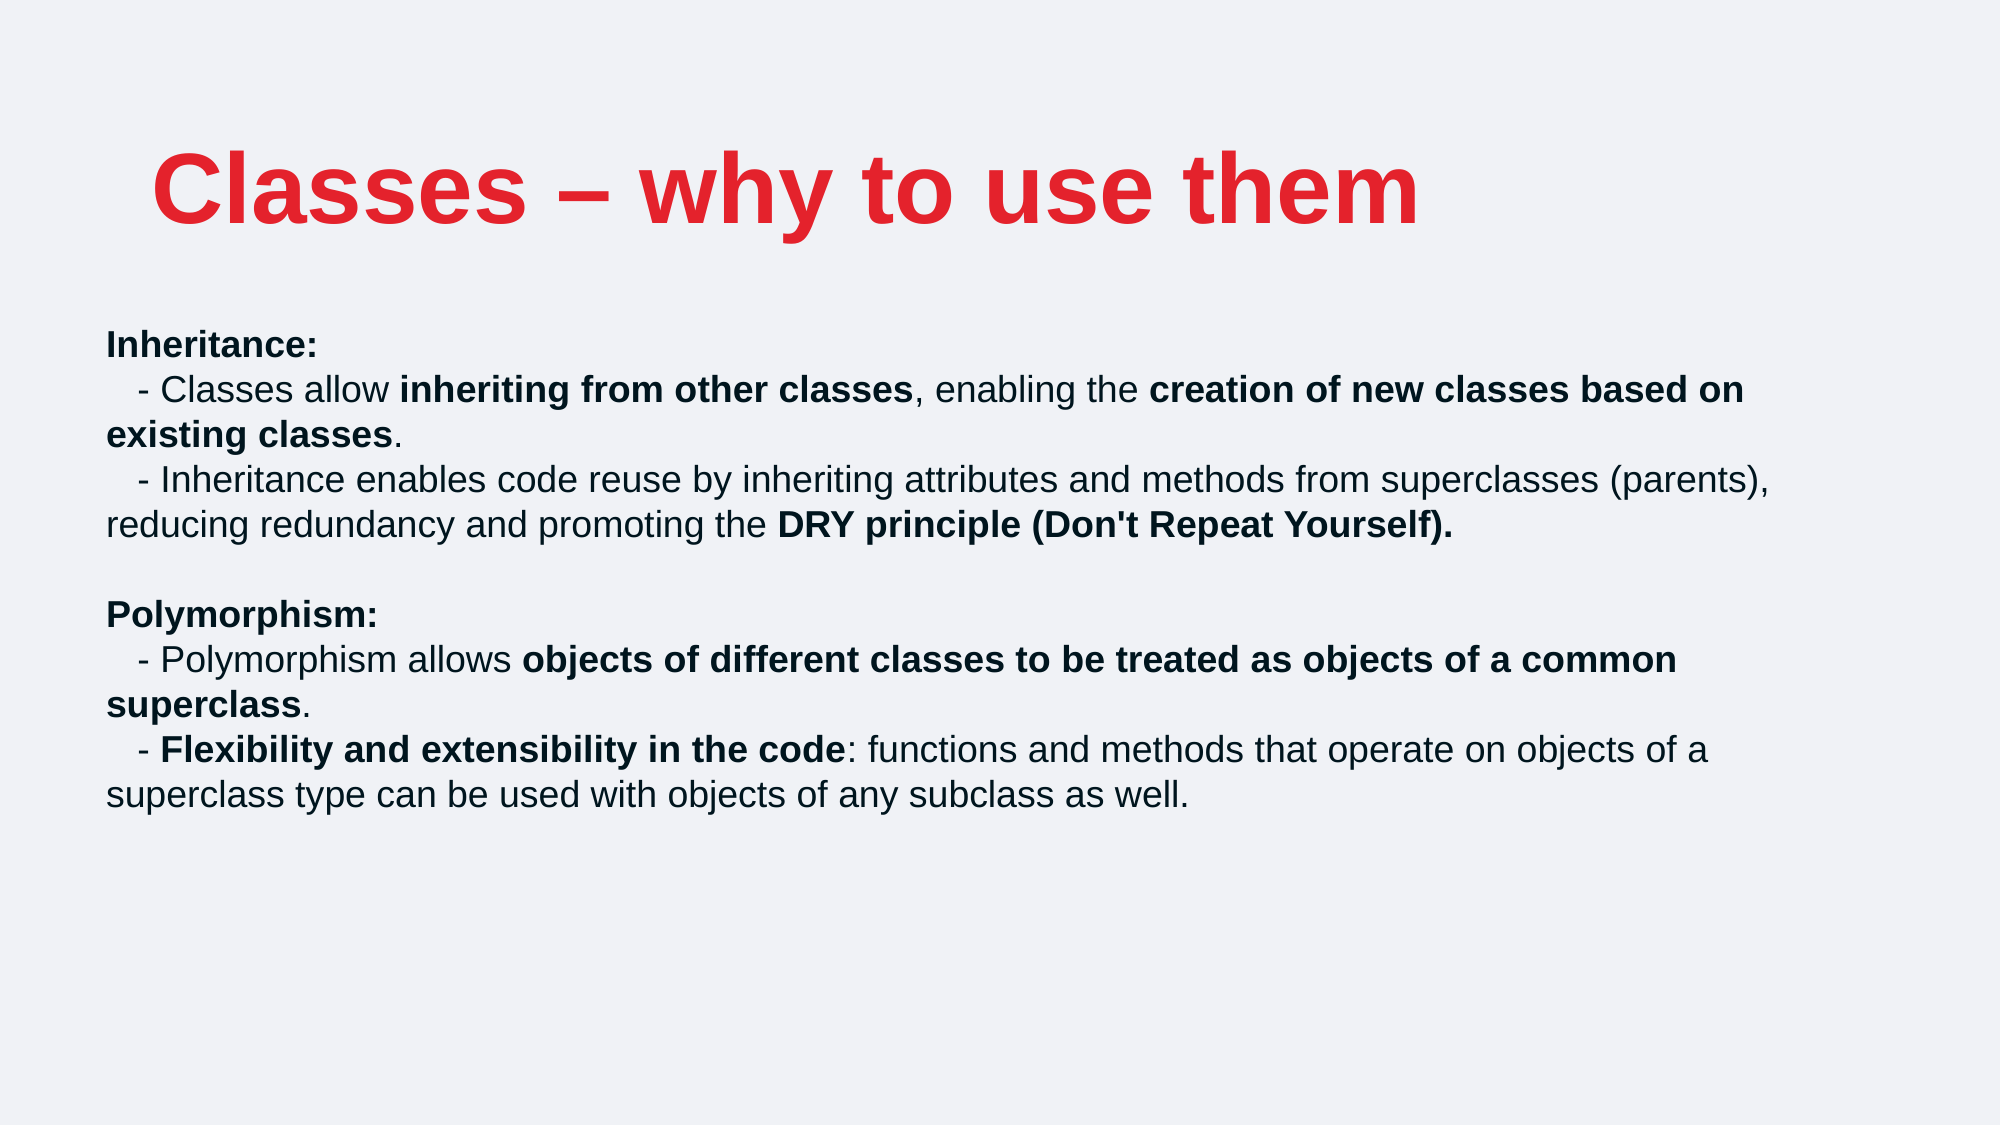

# Classes – why to use them
Inheritance:
   - Classes allow inheriting from other classes, enabling the creation of new classes based on existing classes.
   - Inheritance enables code reuse by inheriting attributes and methods from superclasses (parents), reducing redundancy and promoting the DRY principle (Don't Repeat Yourself).

Polymorphism:
   - Polymorphism allows objects of different classes to be treated as objects of a common superclass.
   - Flexibility and extensibility in the code: functions and methods that operate on objects of a superclass type can be used with objects of any subclass as well.